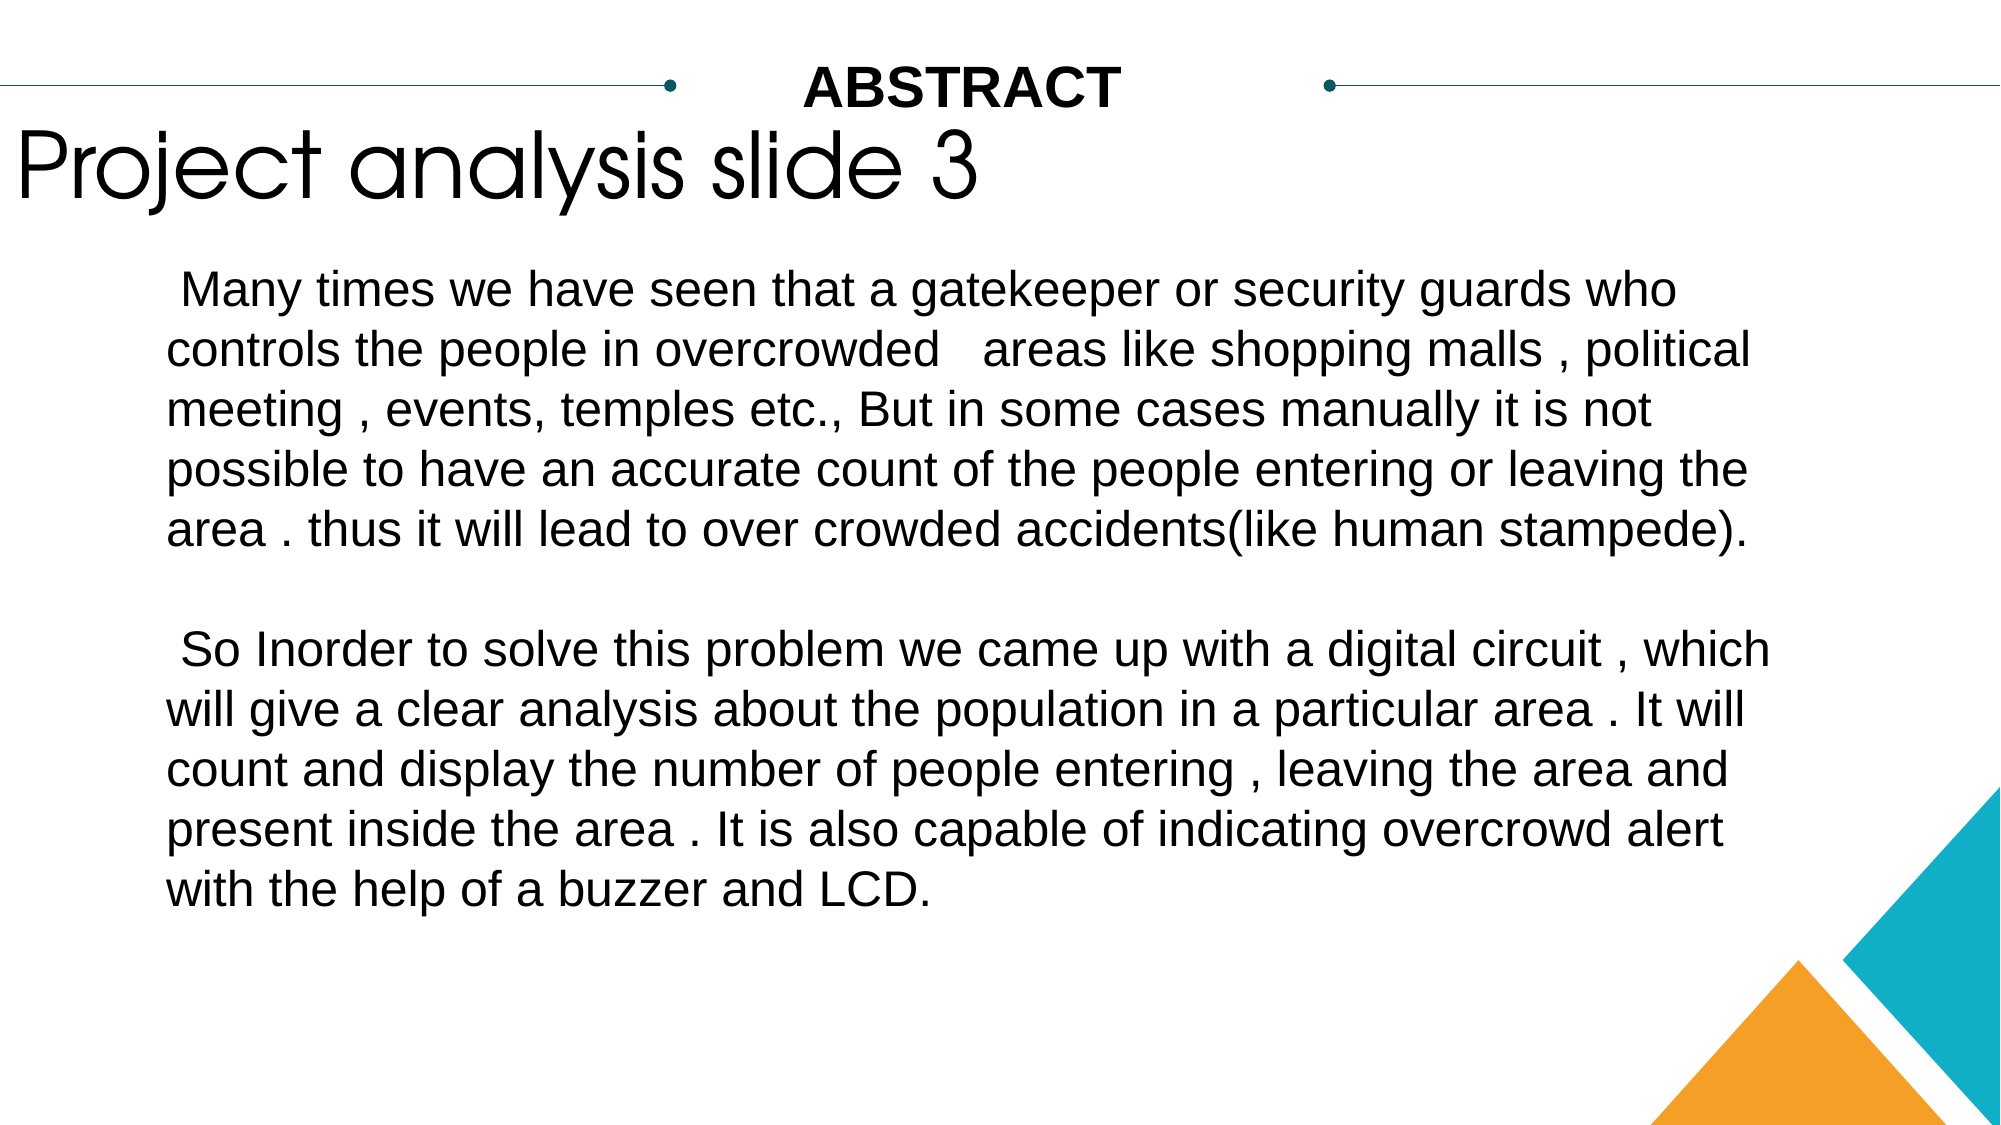

ABSTRACT
Project analysis slide 3
 Many times we have seen that a gatekeeper or security guards who controls the people in overcrowded   areas like shopping malls , political meeting , events, temples etc., But in some cases manually it is not possible to have an accurate count of the people entering or leaving the area . thus it will lead to over crowded accidents(like human stampede).

 So Inorder to solve this problem we came up with a digital circuit , which will give a clear analysis about the population in a particular area . It will count and display the number of people entering , leaving the area and present inside the area . It is also capable of indicating overcrowd alert with the help of a buzzer and LCD.